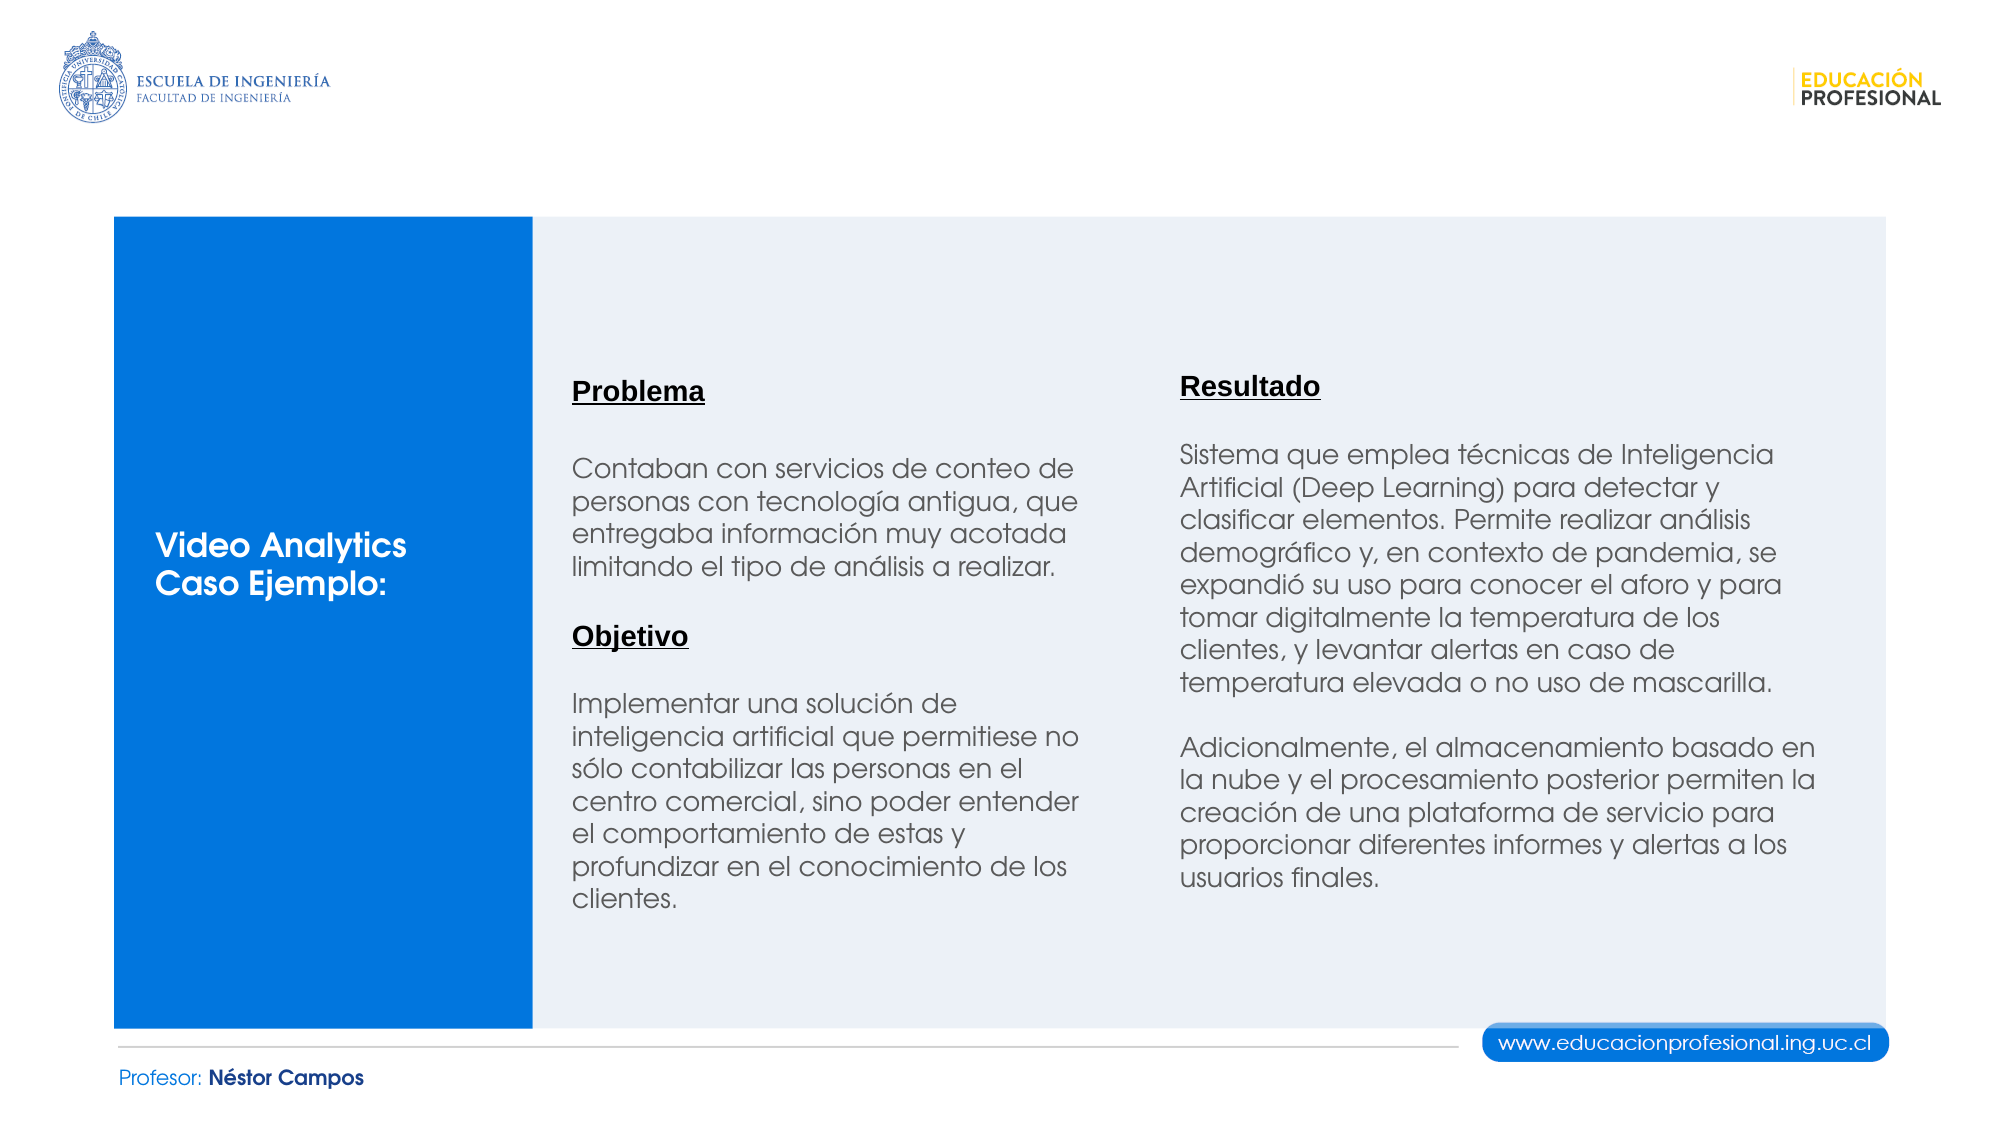

Video Analytics  Caso Ejemplo:

Problema

Contaban con servicios de conteo de personas con tecnología antigua, que entregaba información muy acotada limitando el tipo de análisis a realizar.

Objetivo

Implementar una solución de inteligencia artificial que permitiese no sólo contabilizar las personas en el centro comercial, sino poder entender el comportamiento de estas y profundizar en el conocimiento de los clientes.
Resultado

Sistema que emplea técnicas de Inteligencia Artificial (Deep Learning) para detectar y clasificar elementos. Permite realizar análisis demográfico y, en contexto de pandemia, se expandió su uso para conocer el aforo y para tomar digitalmente la temperatura de los clientes, y levantar alertas en caso de temperatura elevada o no uso de mascarilla.

Adicionalmente, el almacenamiento basado en la nube y el procesamiento posterior permiten la creación de una plataforma de servicio para proporcionar diferentes informes y alertas a los usuarios finales.